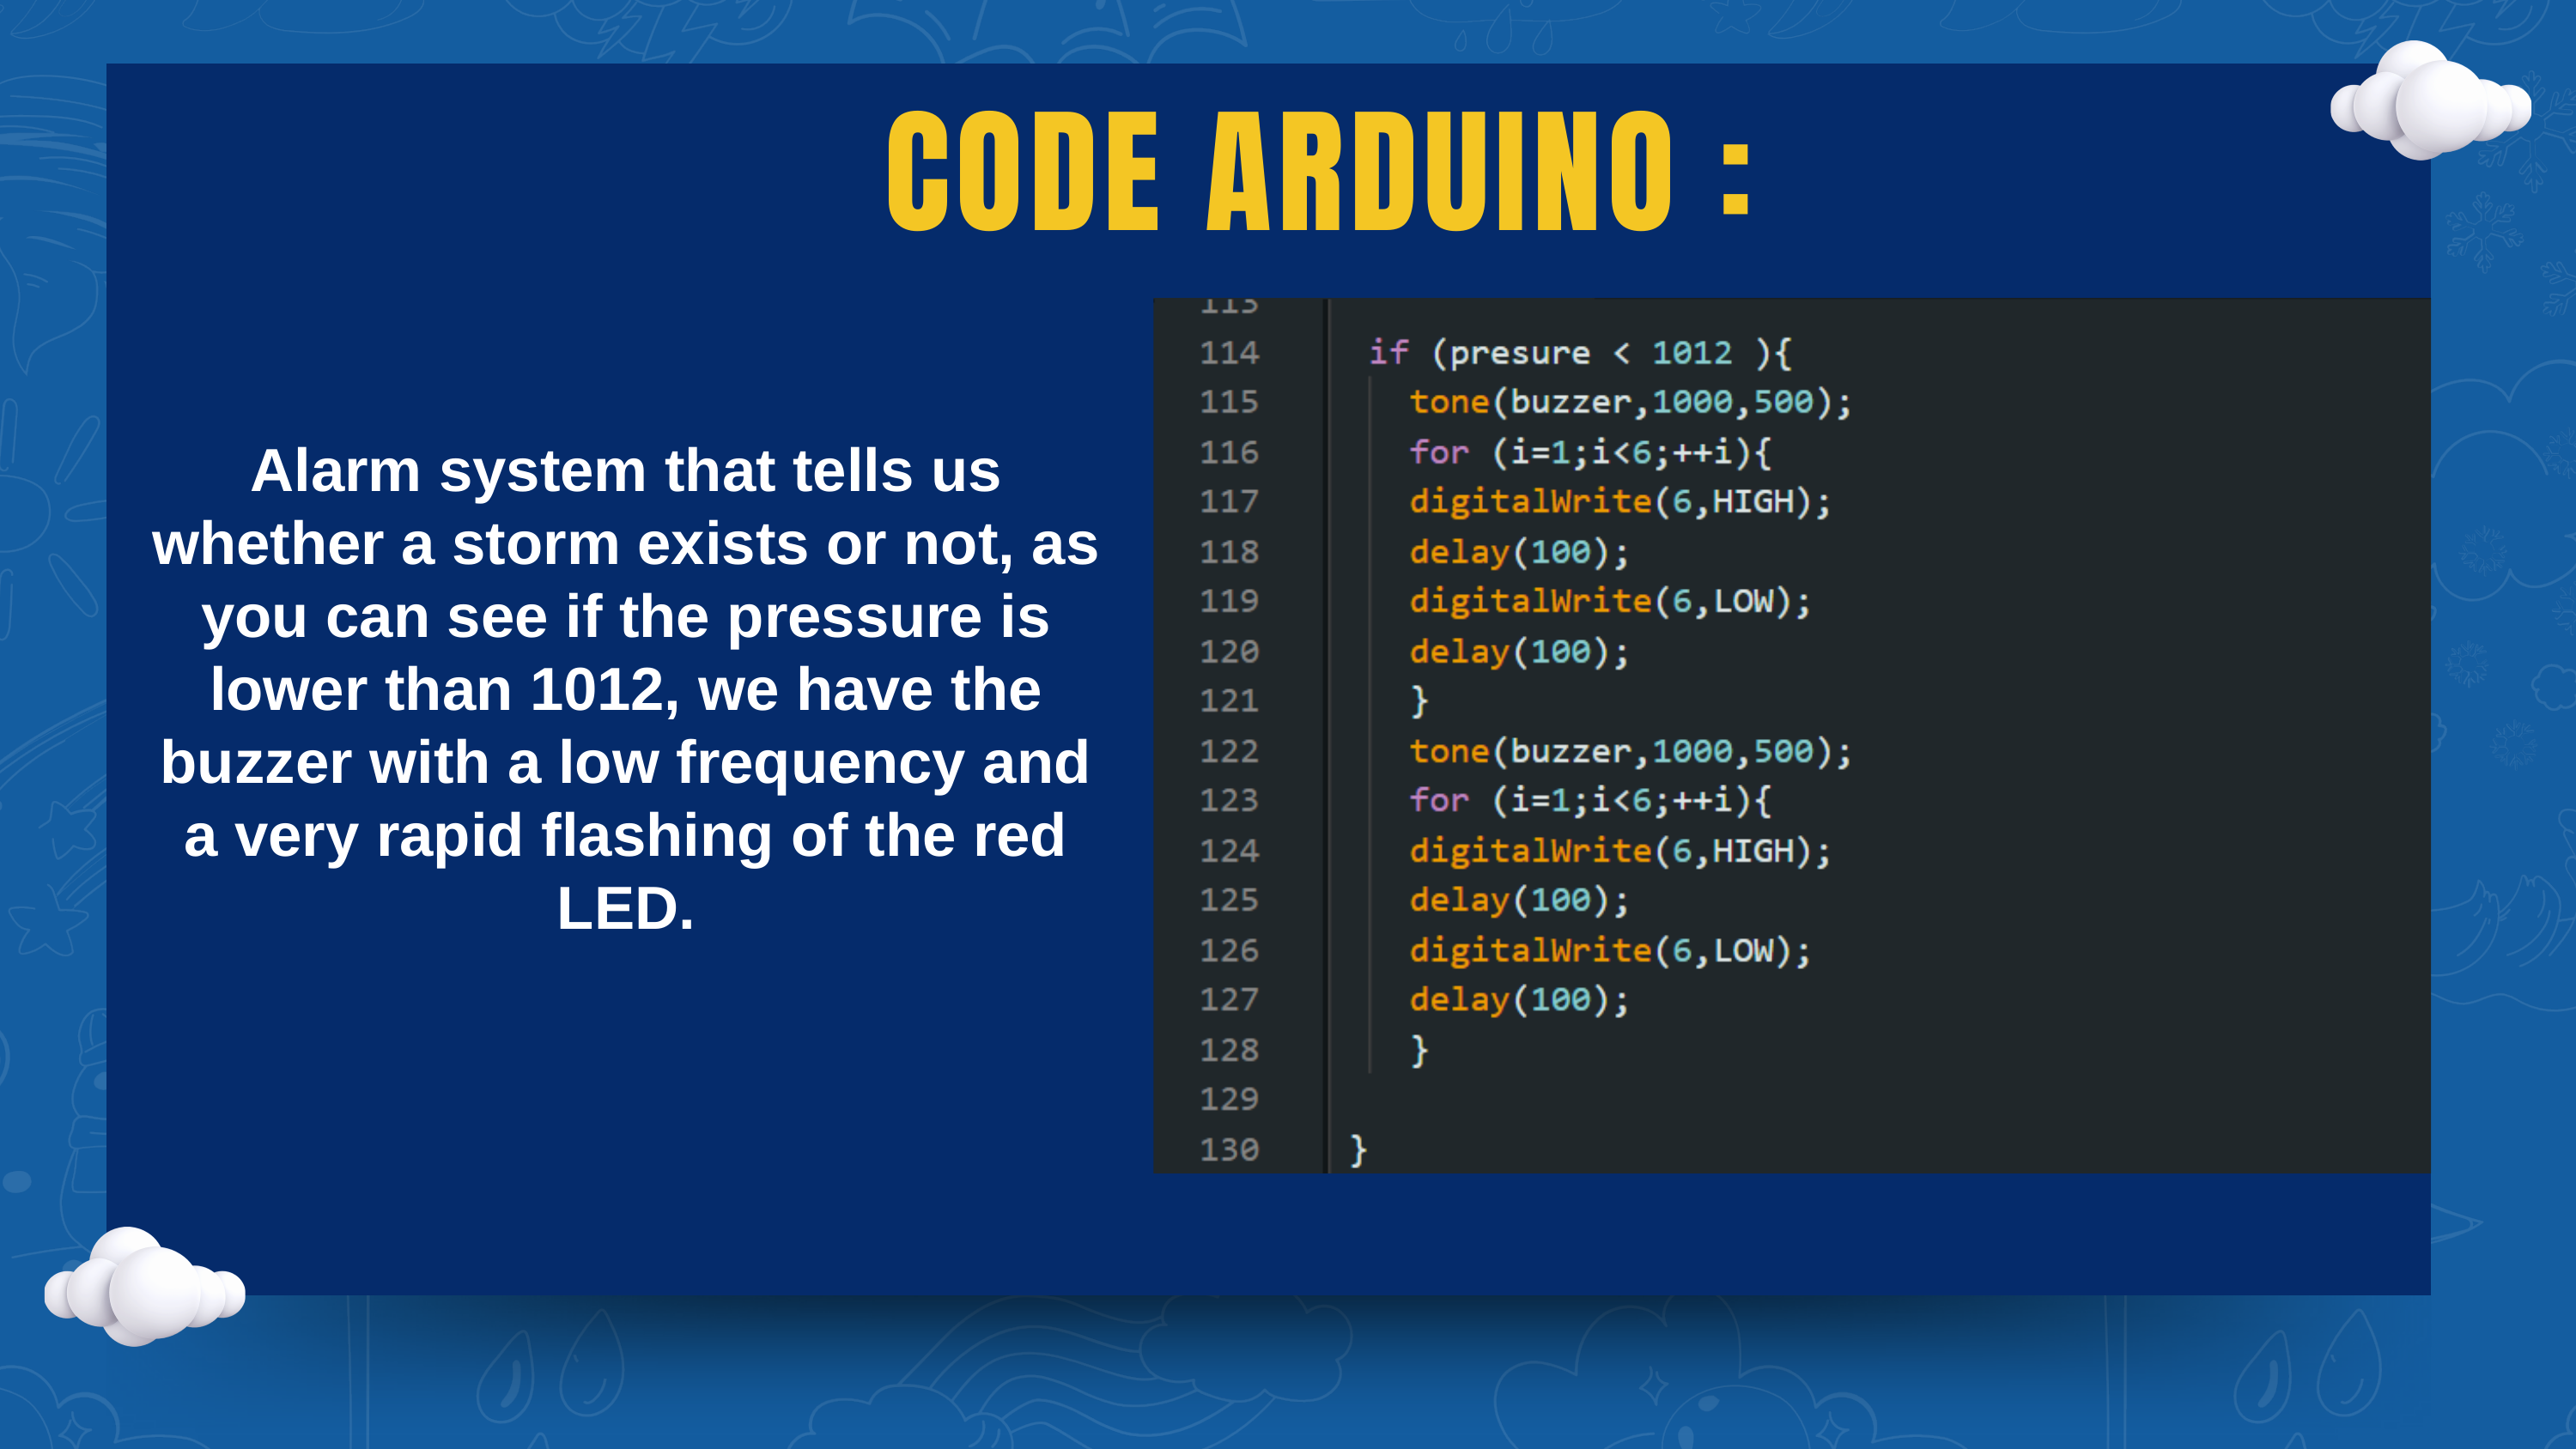

CODE ARDUINO :

Alarm system that tells us whether a storm exists or not, as you can see if the pressure is lower than 1012, we have the buzzer with a low frequency and a very rapid flashing of the red LED.